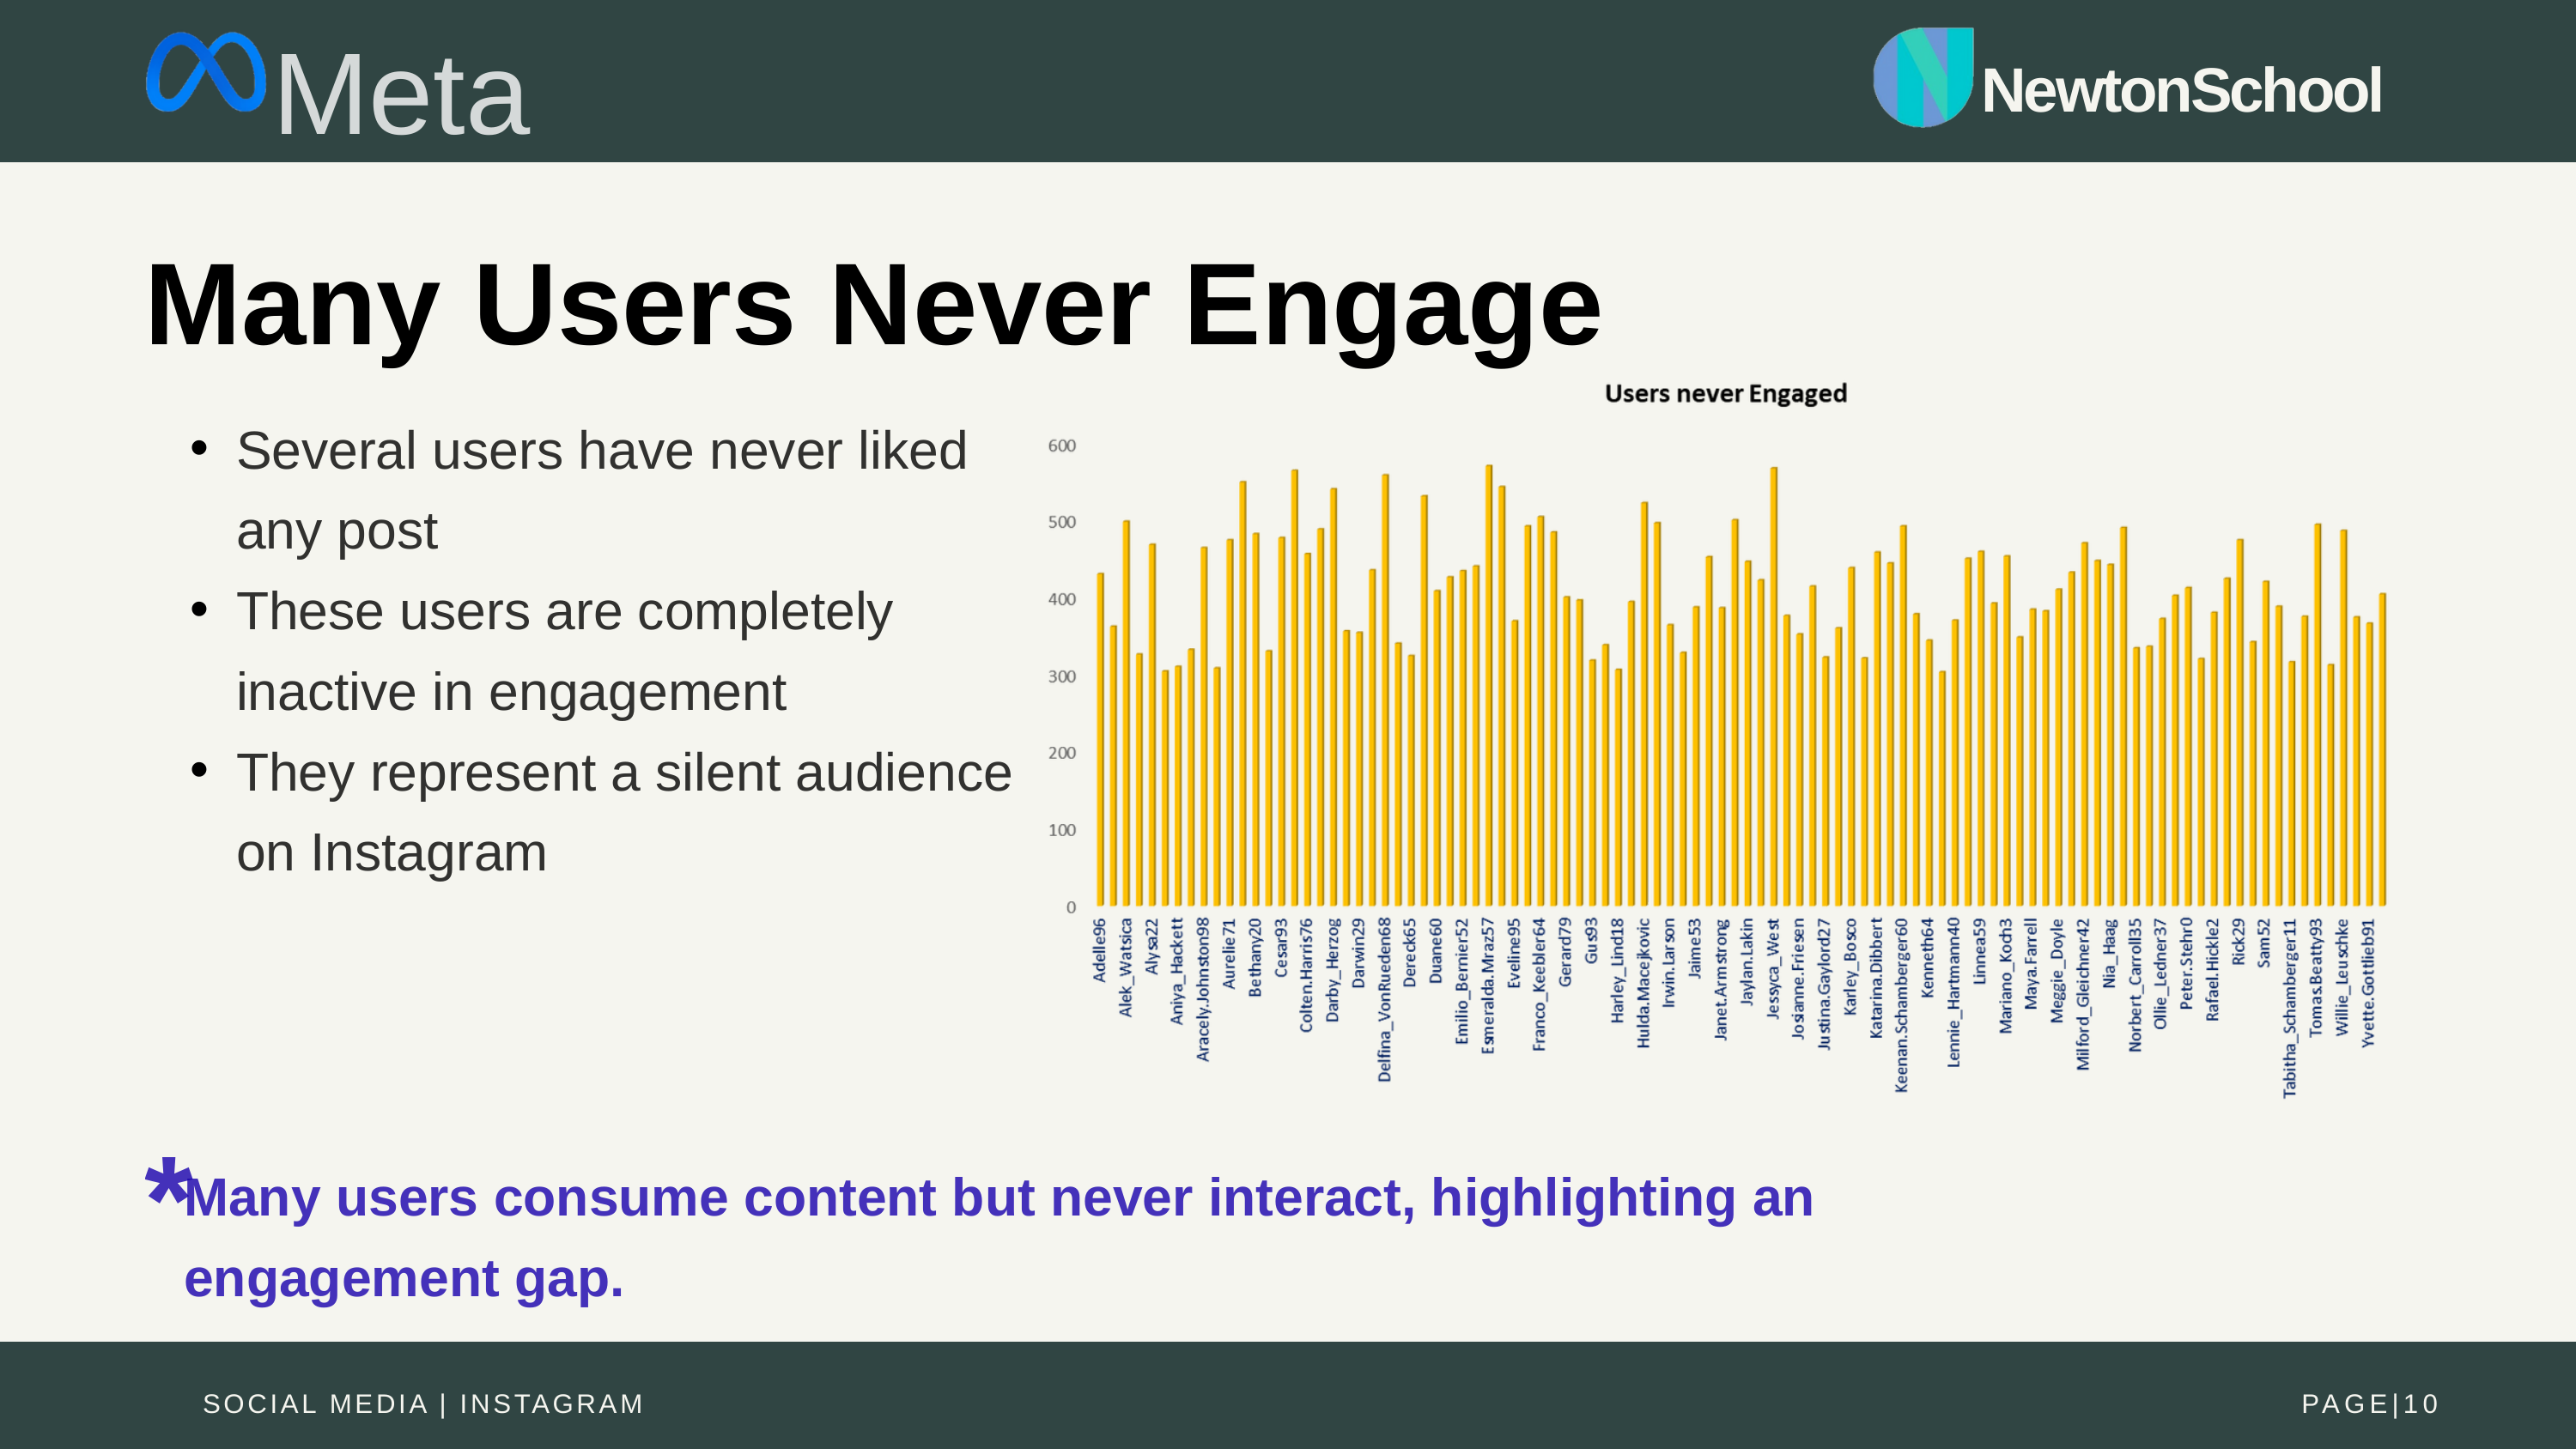

Meta

NewtonSchool
Many Users Never Engage

Several users have never liked any post
These users are completely inactive in engagement
They represent a silent audience on Instagram
*
Many users consume content but never interact, highlighting an engagement gap.

SOCIAL MEDIA | INSTAGRAM
PAGE|10